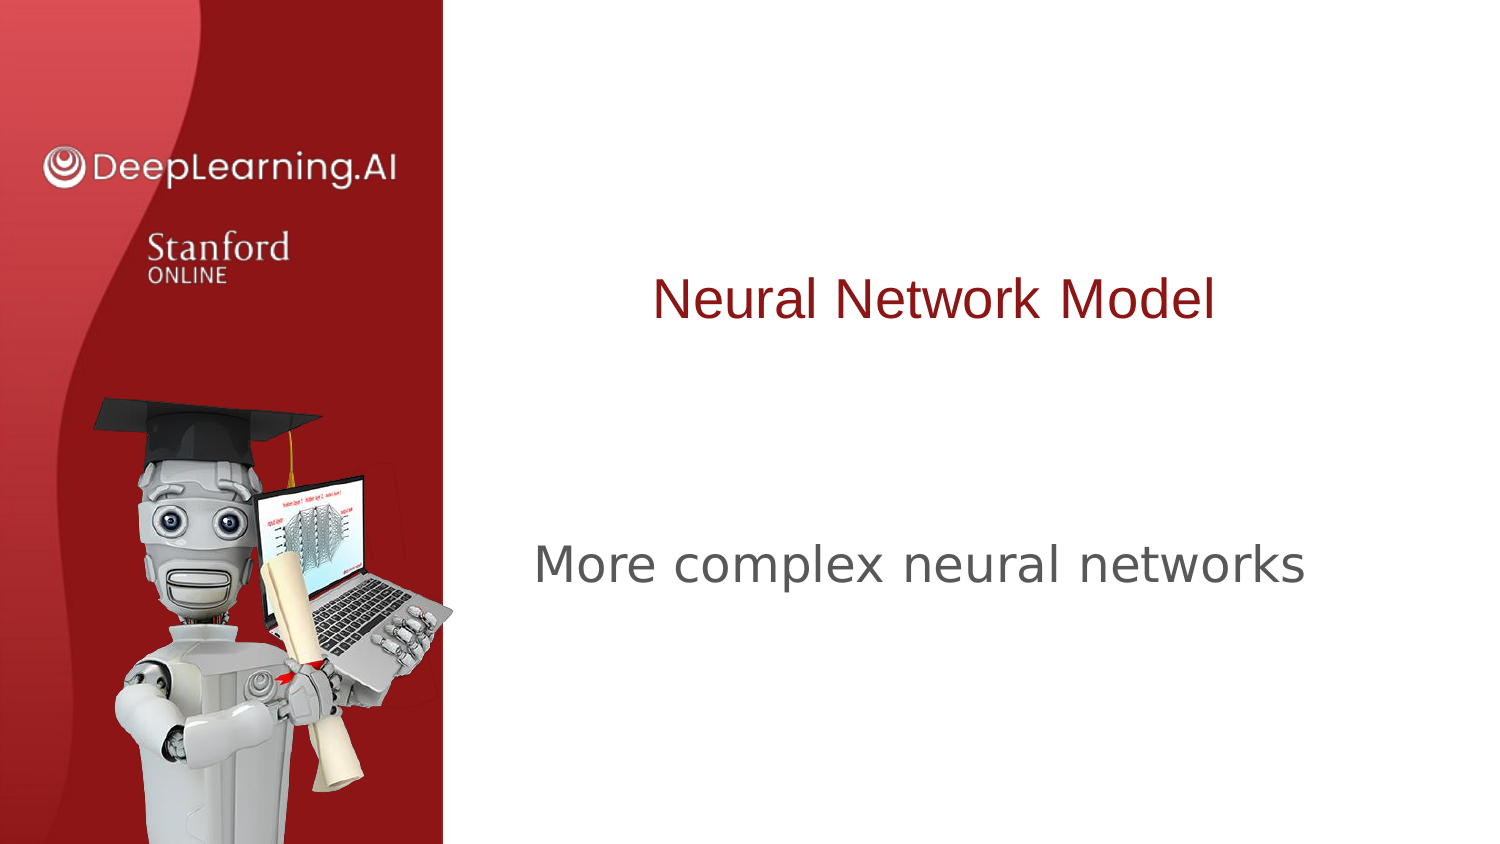

# Neural Network Model
More complex neural networks